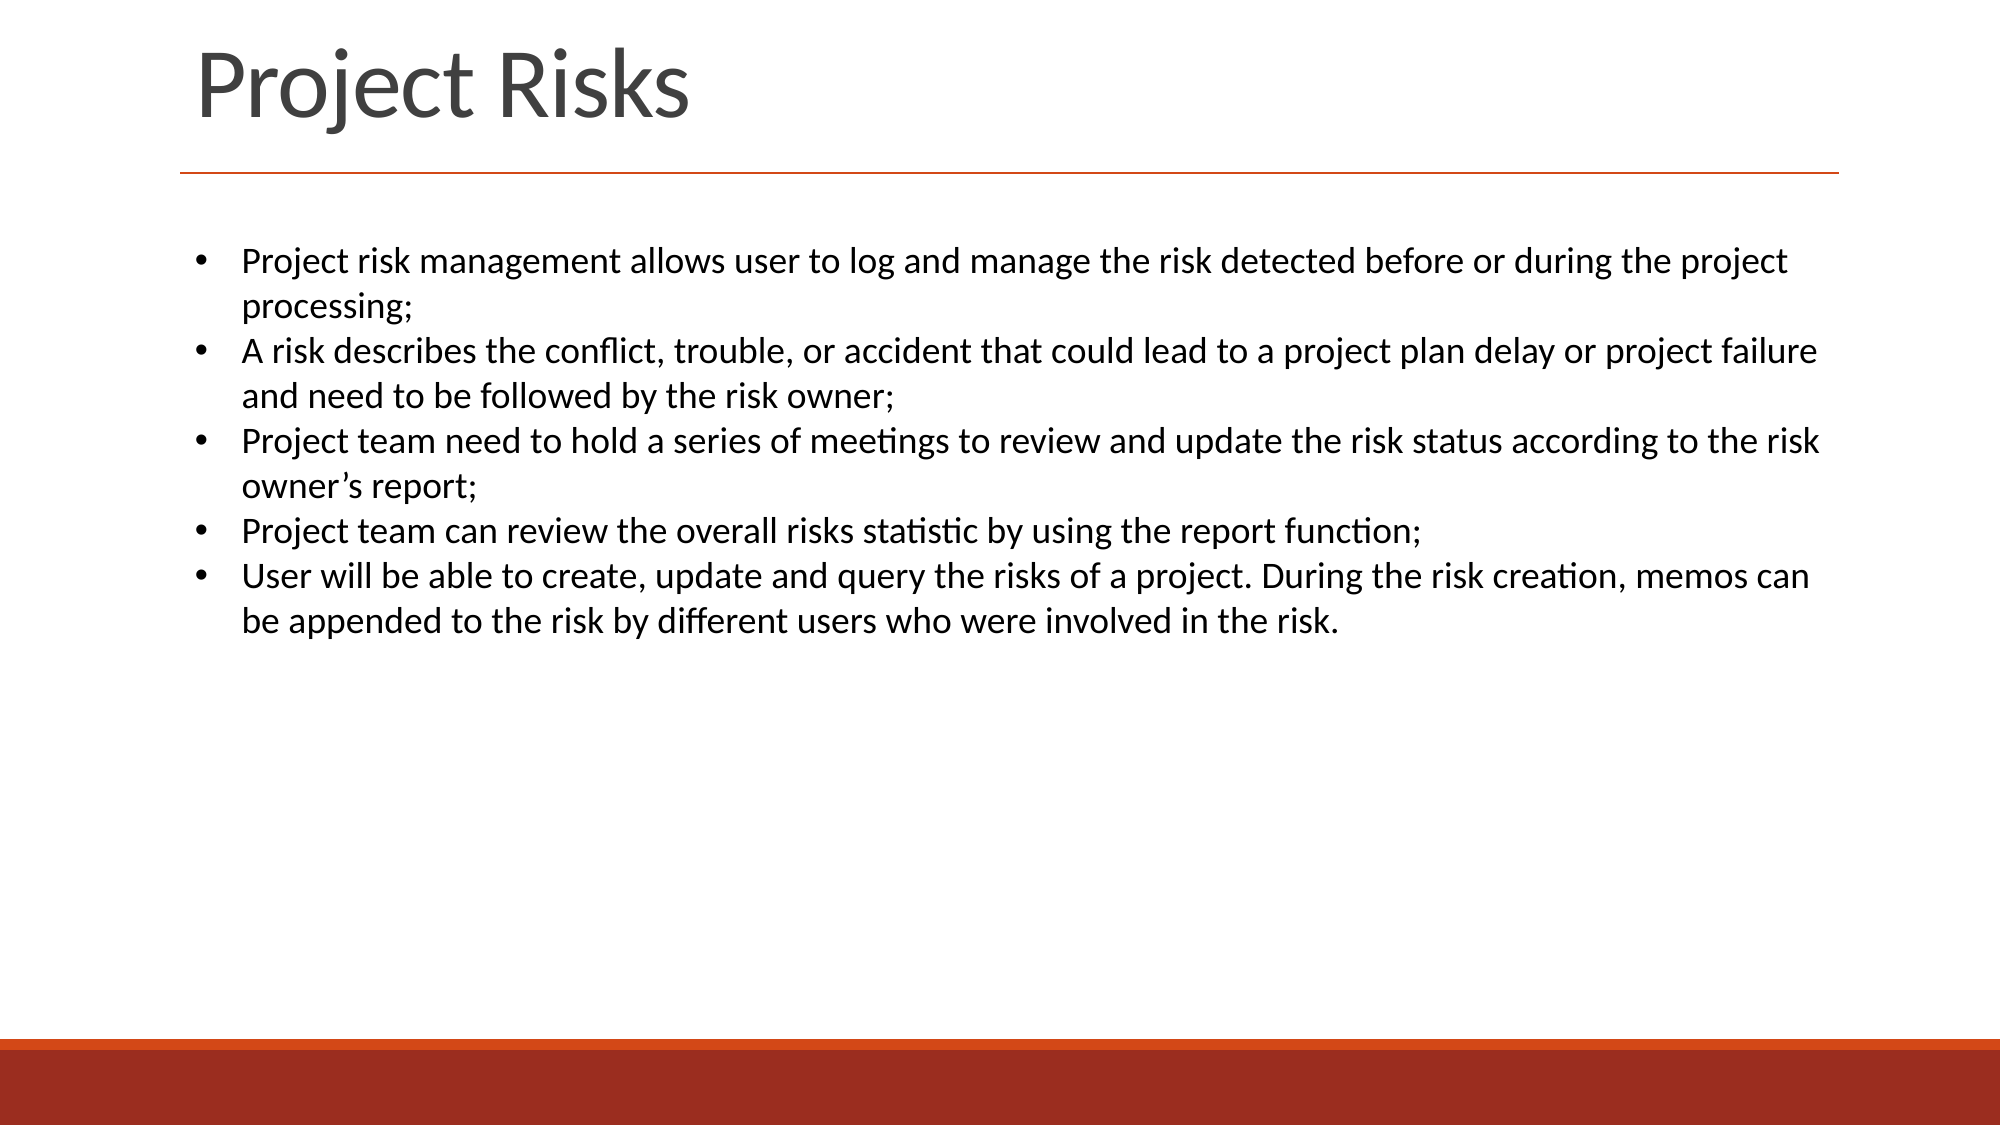

# Project Risks
Project risk management allows user to log and manage the risk detected before or during the project processing;
A risk describes the conflict, trouble, or accident that could lead to a project plan delay or project failure and need to be followed by the risk owner;
Project team need to hold a series of meetings to review and update the risk status according to the risk owner’s report;
Project team can review the overall risks statistic by using the report function;
User will be able to create, update and query the risks of a project. During the risk creation, memos can be appended to the risk by different users who were involved in the risk.